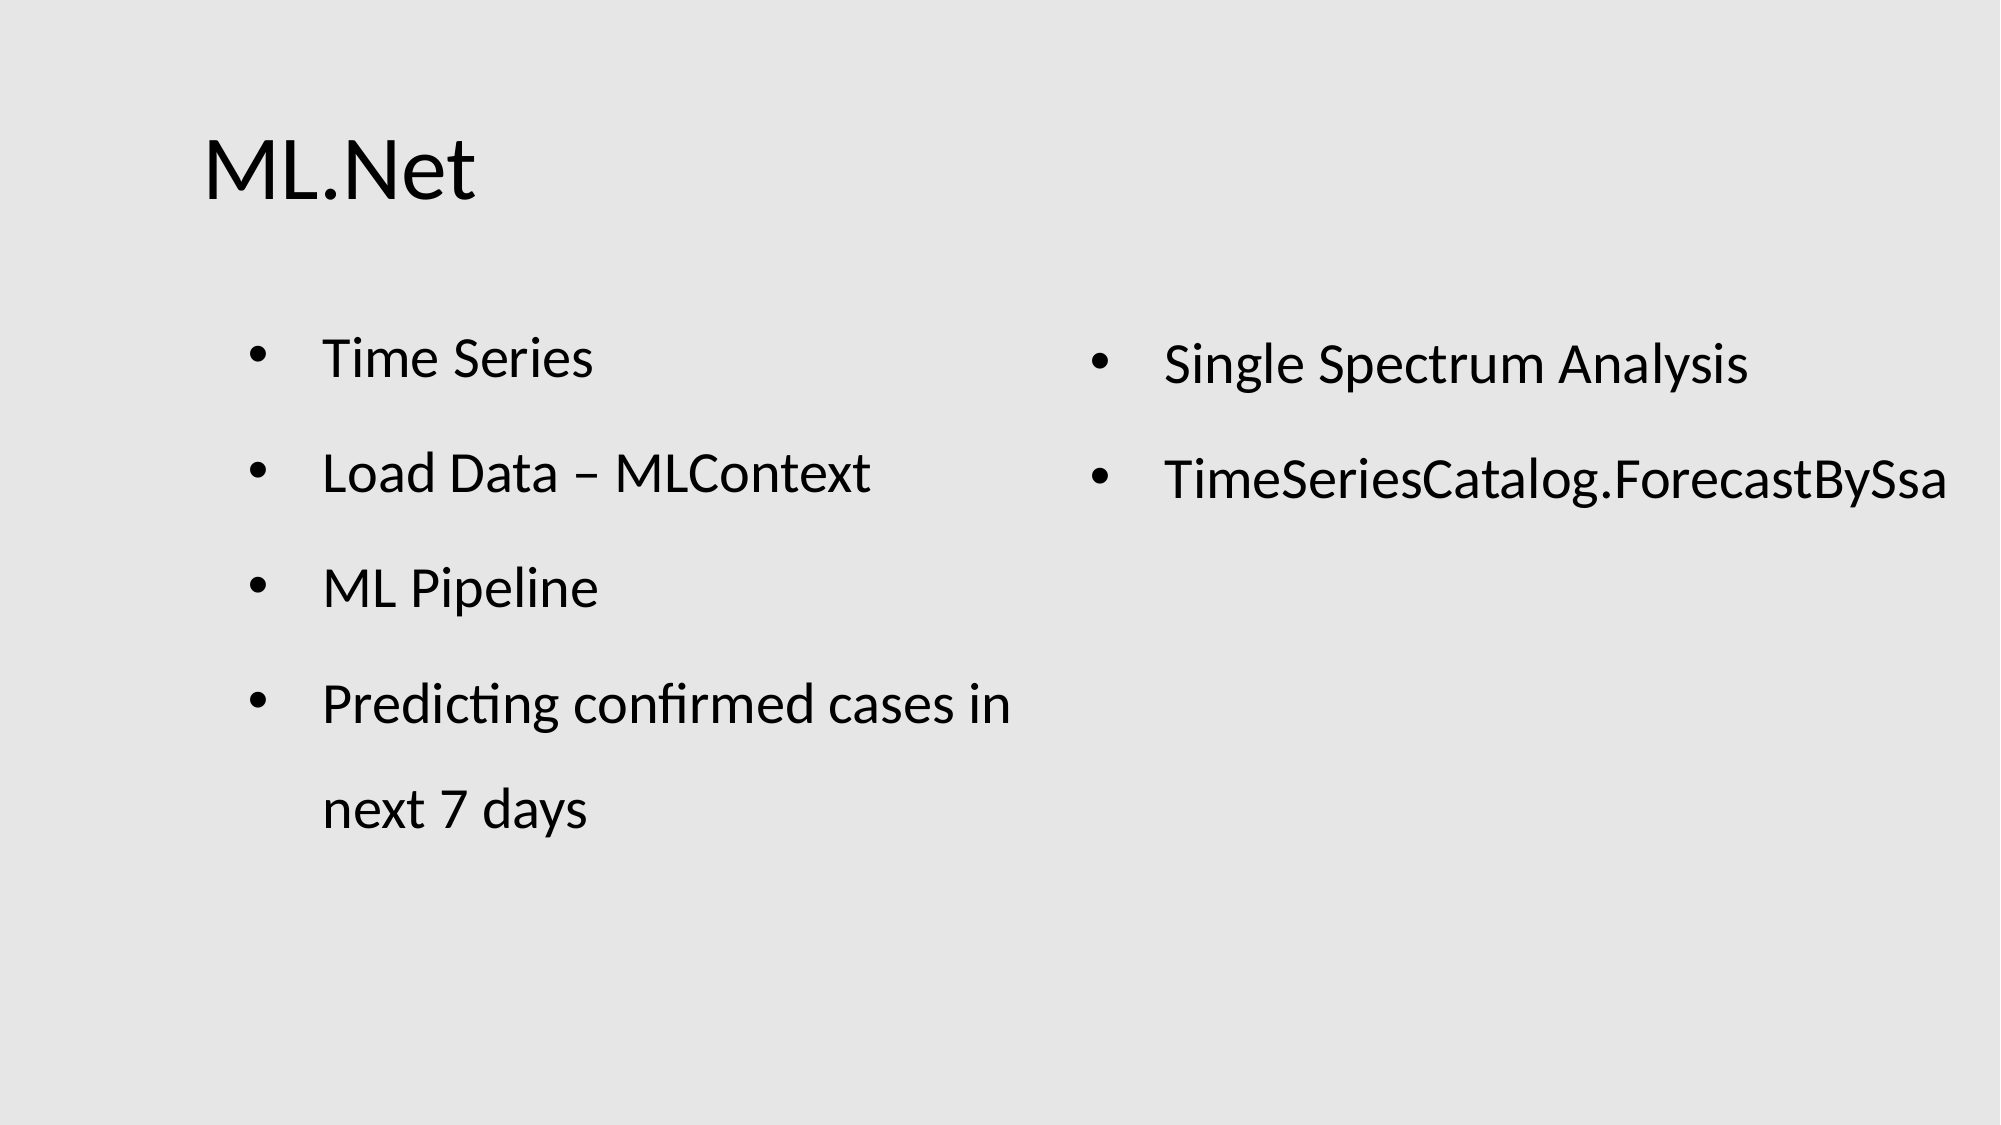

# ML.Net
Single Spectrum Analysis
TimeSeriesCatalog.ForecastBySsa
Time Series
Load Data – MLContext
ML Pipeline
Predicting confirmed cases in next 7 days